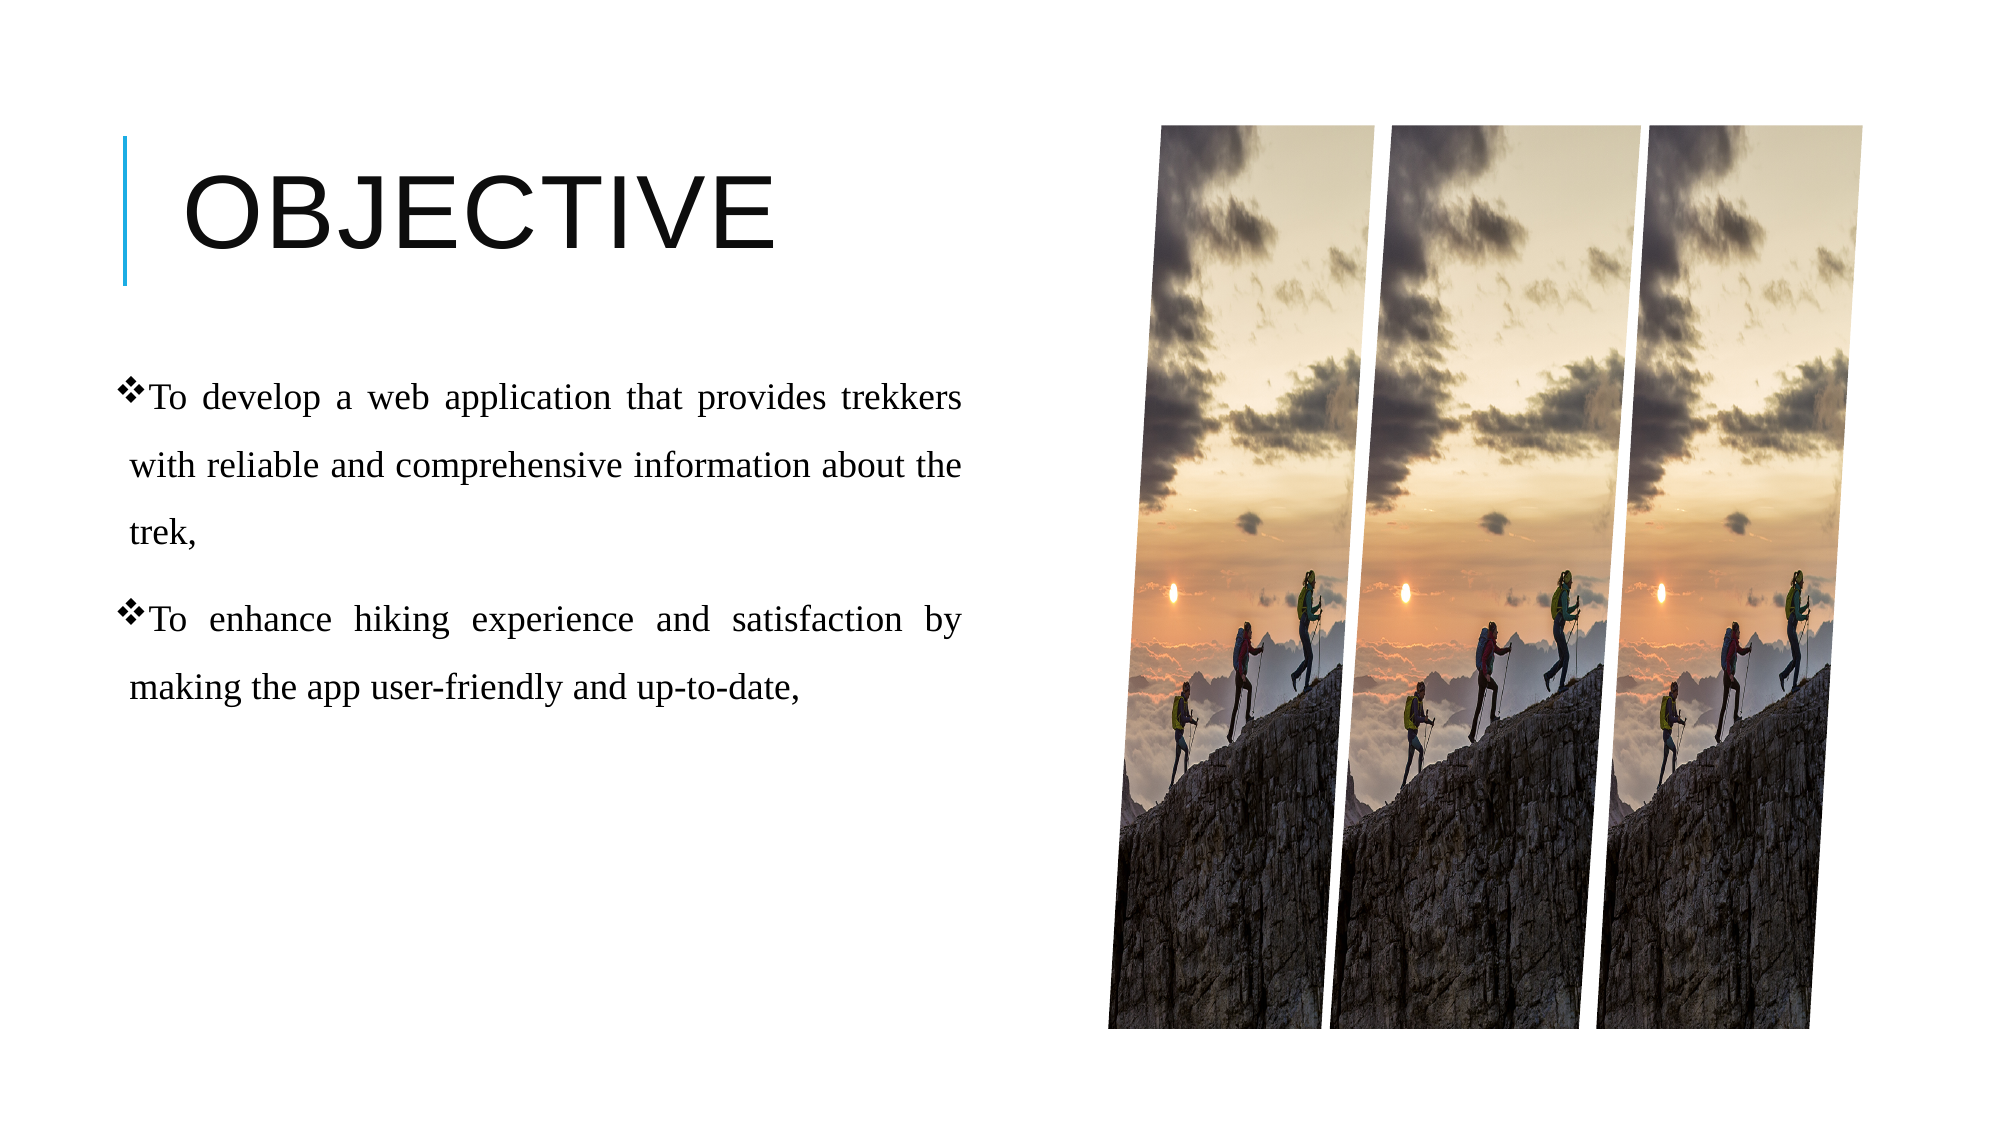

# Objective

To develop a web application that provides trekkers with reliable and comprehensive information about the trek,
To enhance hiking experience and satisfaction by making the app user-friendly and up-to-date,